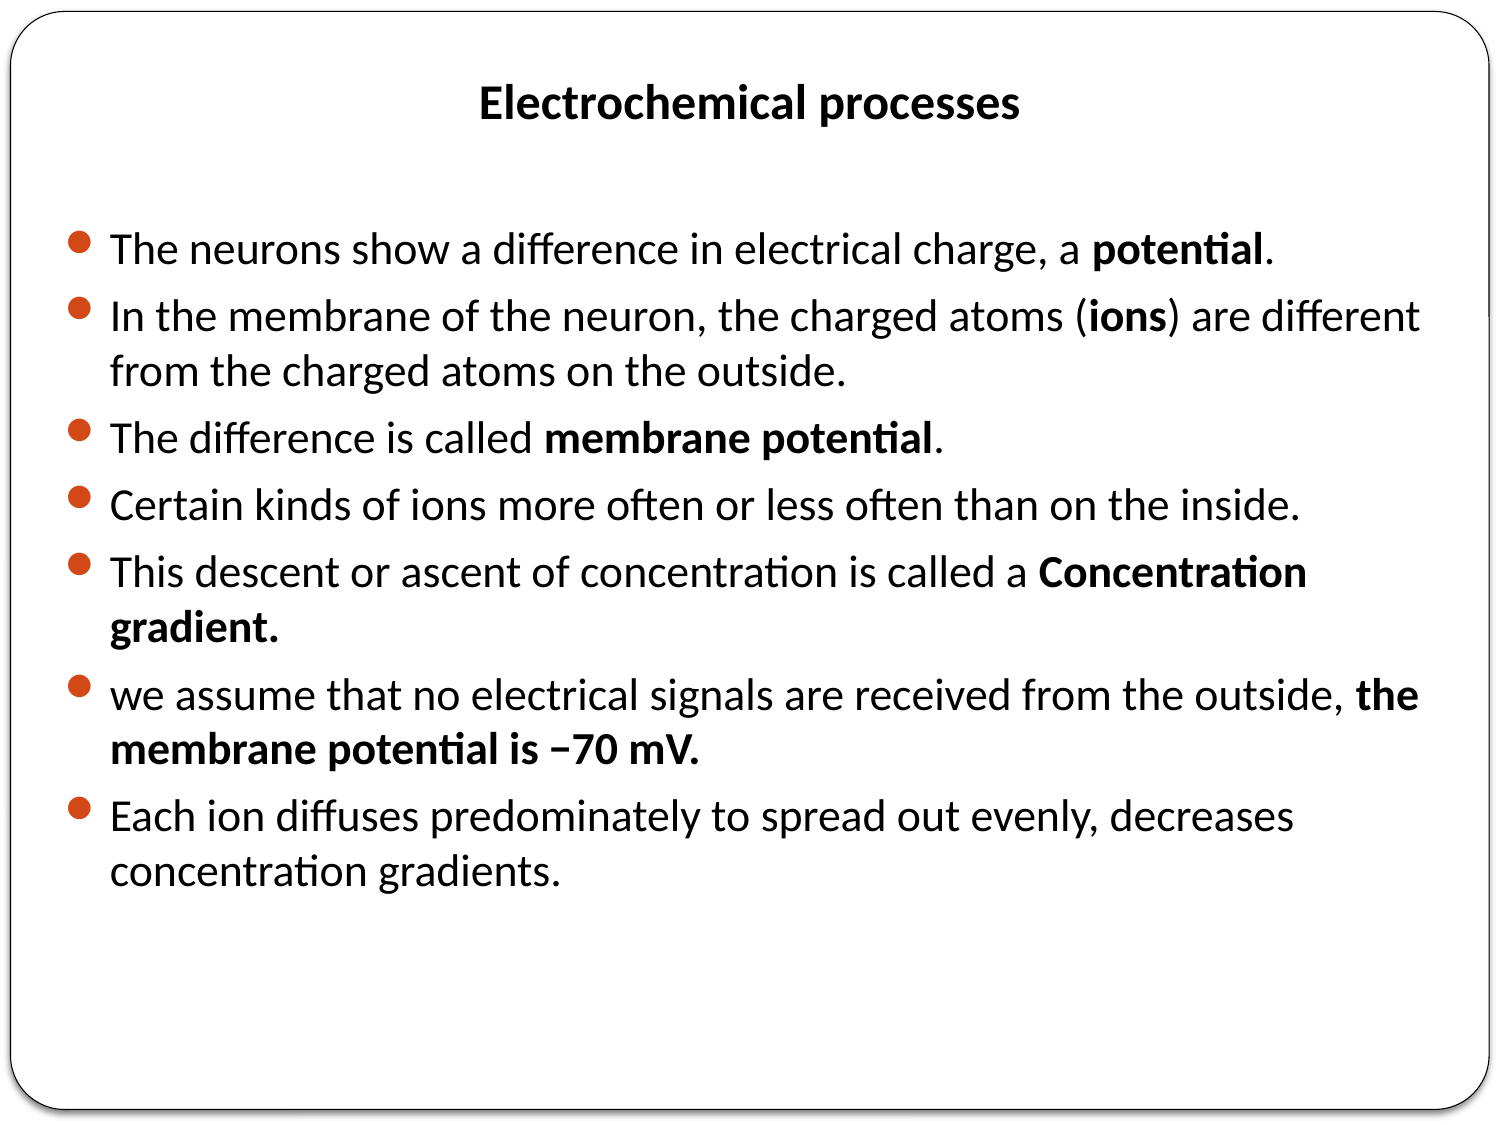

Electrochemical processes

The neurons show a difference in electrical charge, a potential.
In the membrane of the neuron, the charged atoms (ions) are different from the charged atoms on the outside.
The difference is called membrane potential.
Certain kinds of ions more often or less often than on the inside.
This descent or ascent of concentration is called a Concentration gradient.
we assume that no electrical signals are received from the outside, the membrane potential is −70 mV.
Each ion diffuses predominately to spread out evenly, decreases concentration gradients.